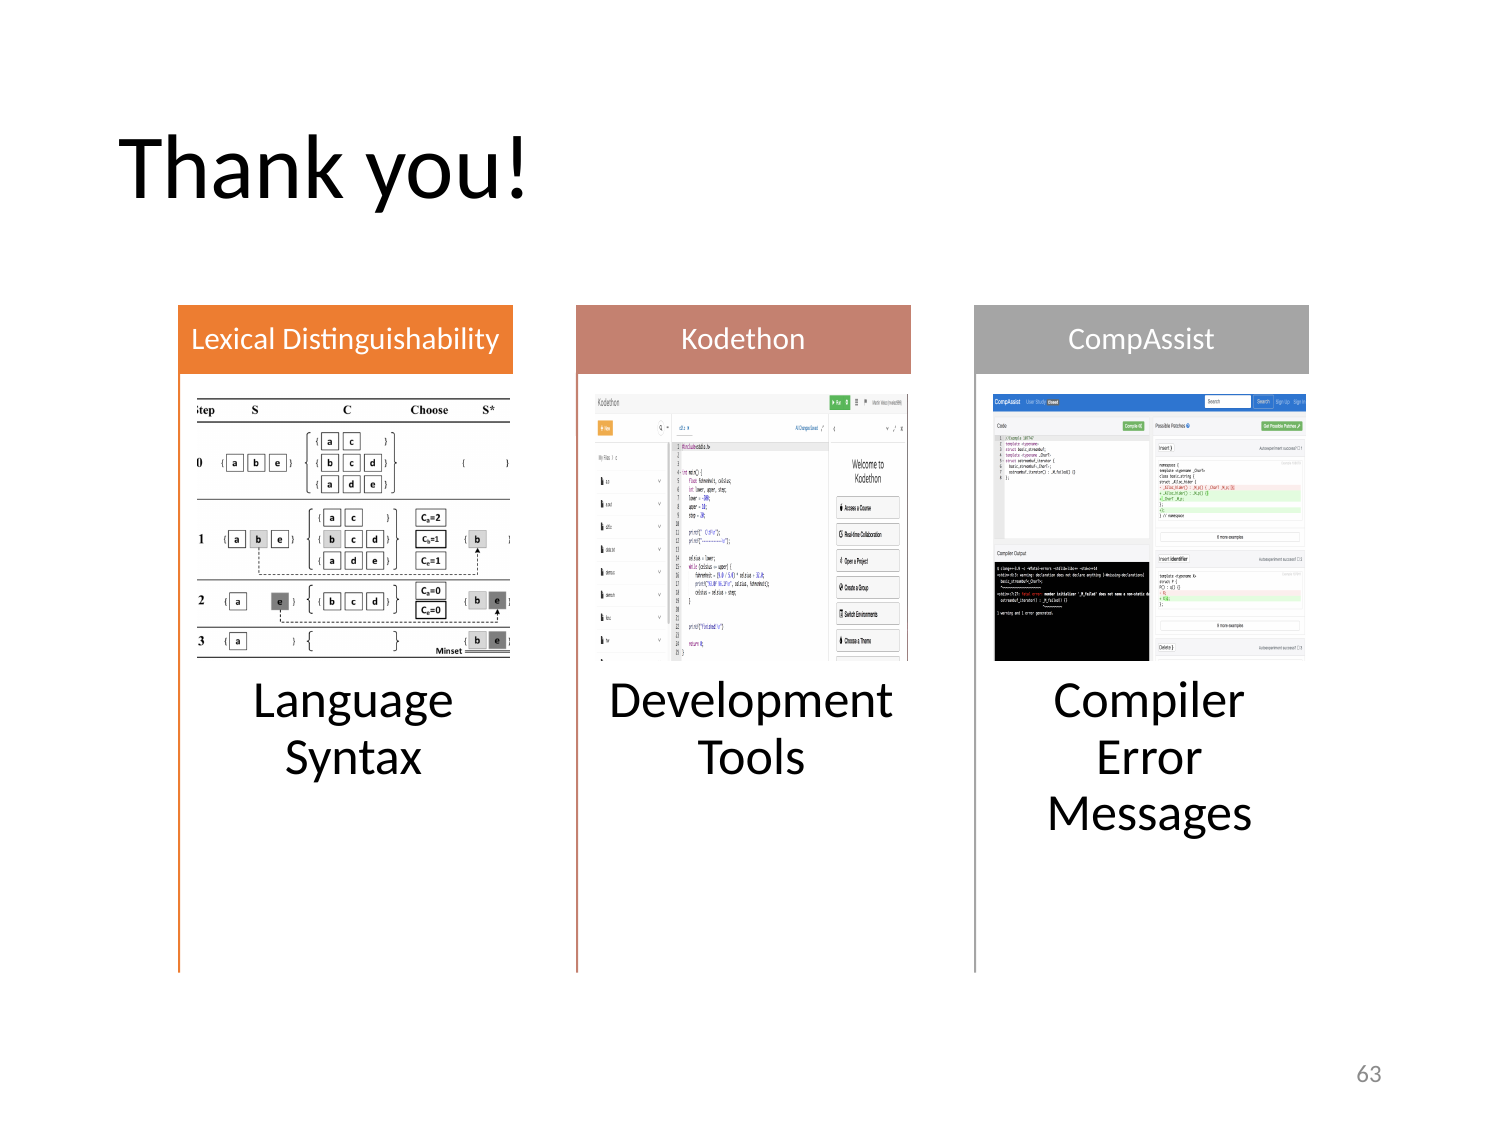

# Thank you!
Language Syntax
Lexical Distinguishability
Development Tools
Kodethon
Compiler Error Messages
CompAssist
63